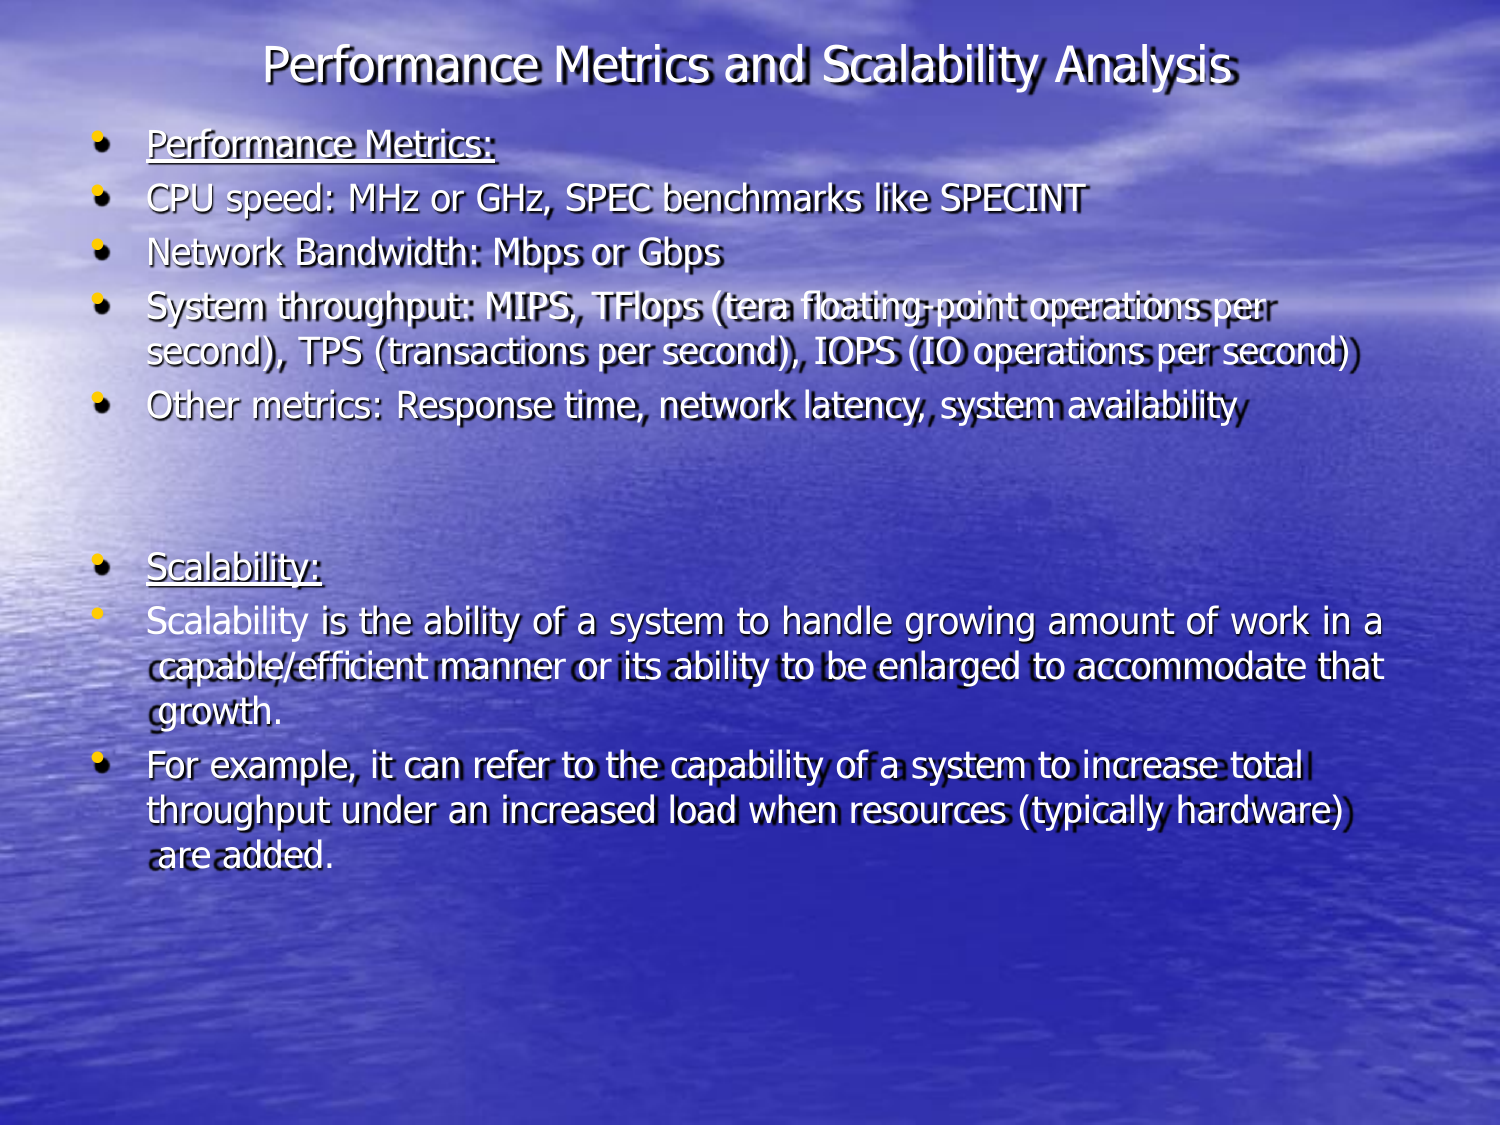

# Performance Metrics and Scalability Analysis

Performance Metrics:
CPU speed: MHz or GHz, SPEC benchmarks like SPECINT
Network Bandwidth: Mbps or Gbps
System throughput: MIPS, TFlops (tera floating-point operations per  second), TPS (transactions per second), IOPS (IO operations per second)
Other metrics: Response time, network latency, system availability

Scalability:
Scalability is the ability of a system to handle growing amount of work in a  capable/efficient manner or its ability to be enlarged to accommodate that  growth.
For example, it can refer to the capability of a system to increase total  throughput under an increased load when resources (typically hardware)  are added.